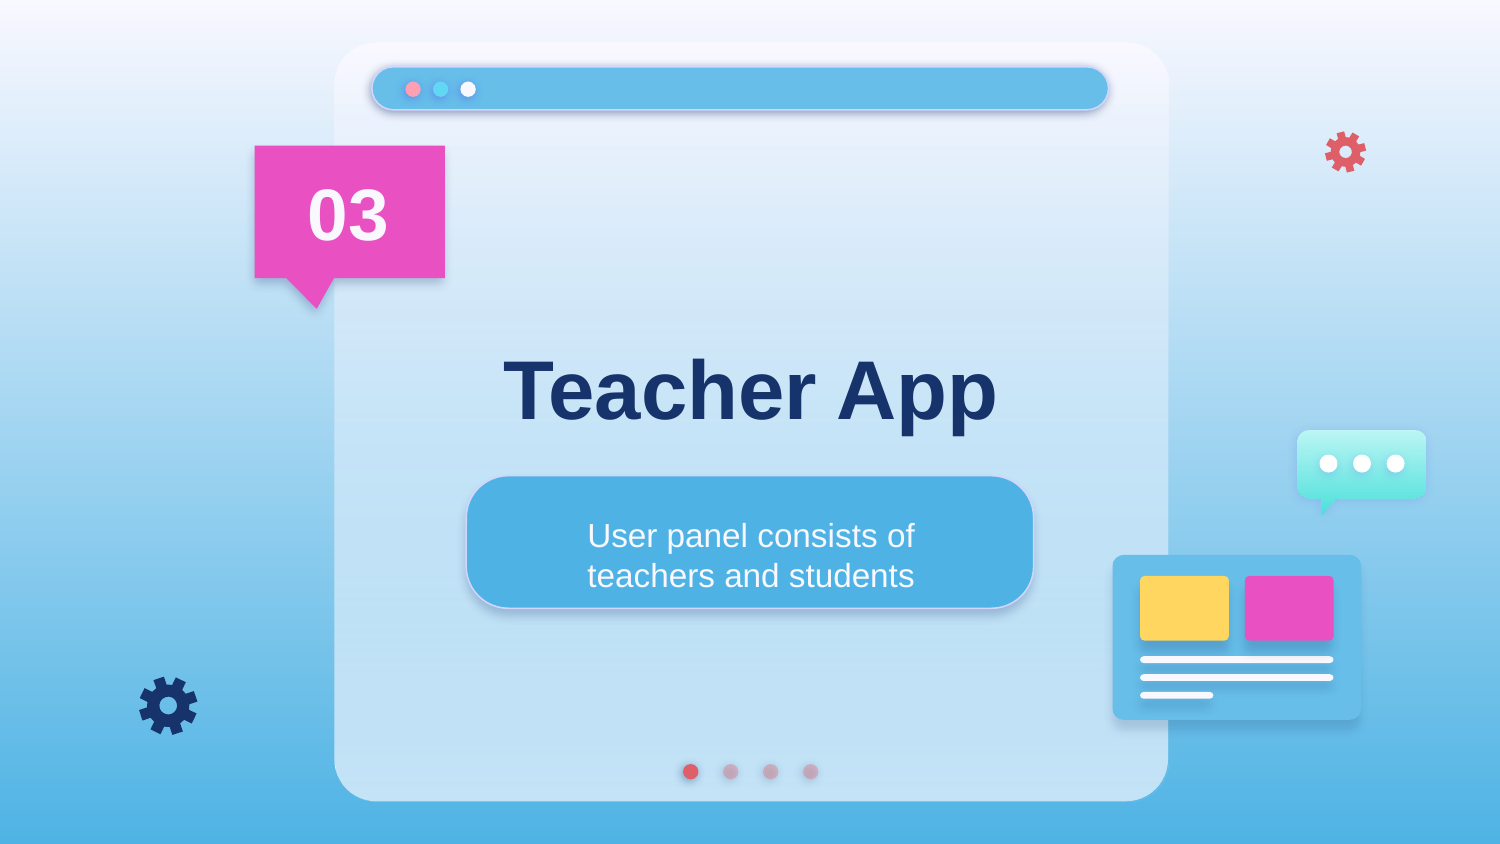

03
# Teacher App

User panel consists of teachers and students